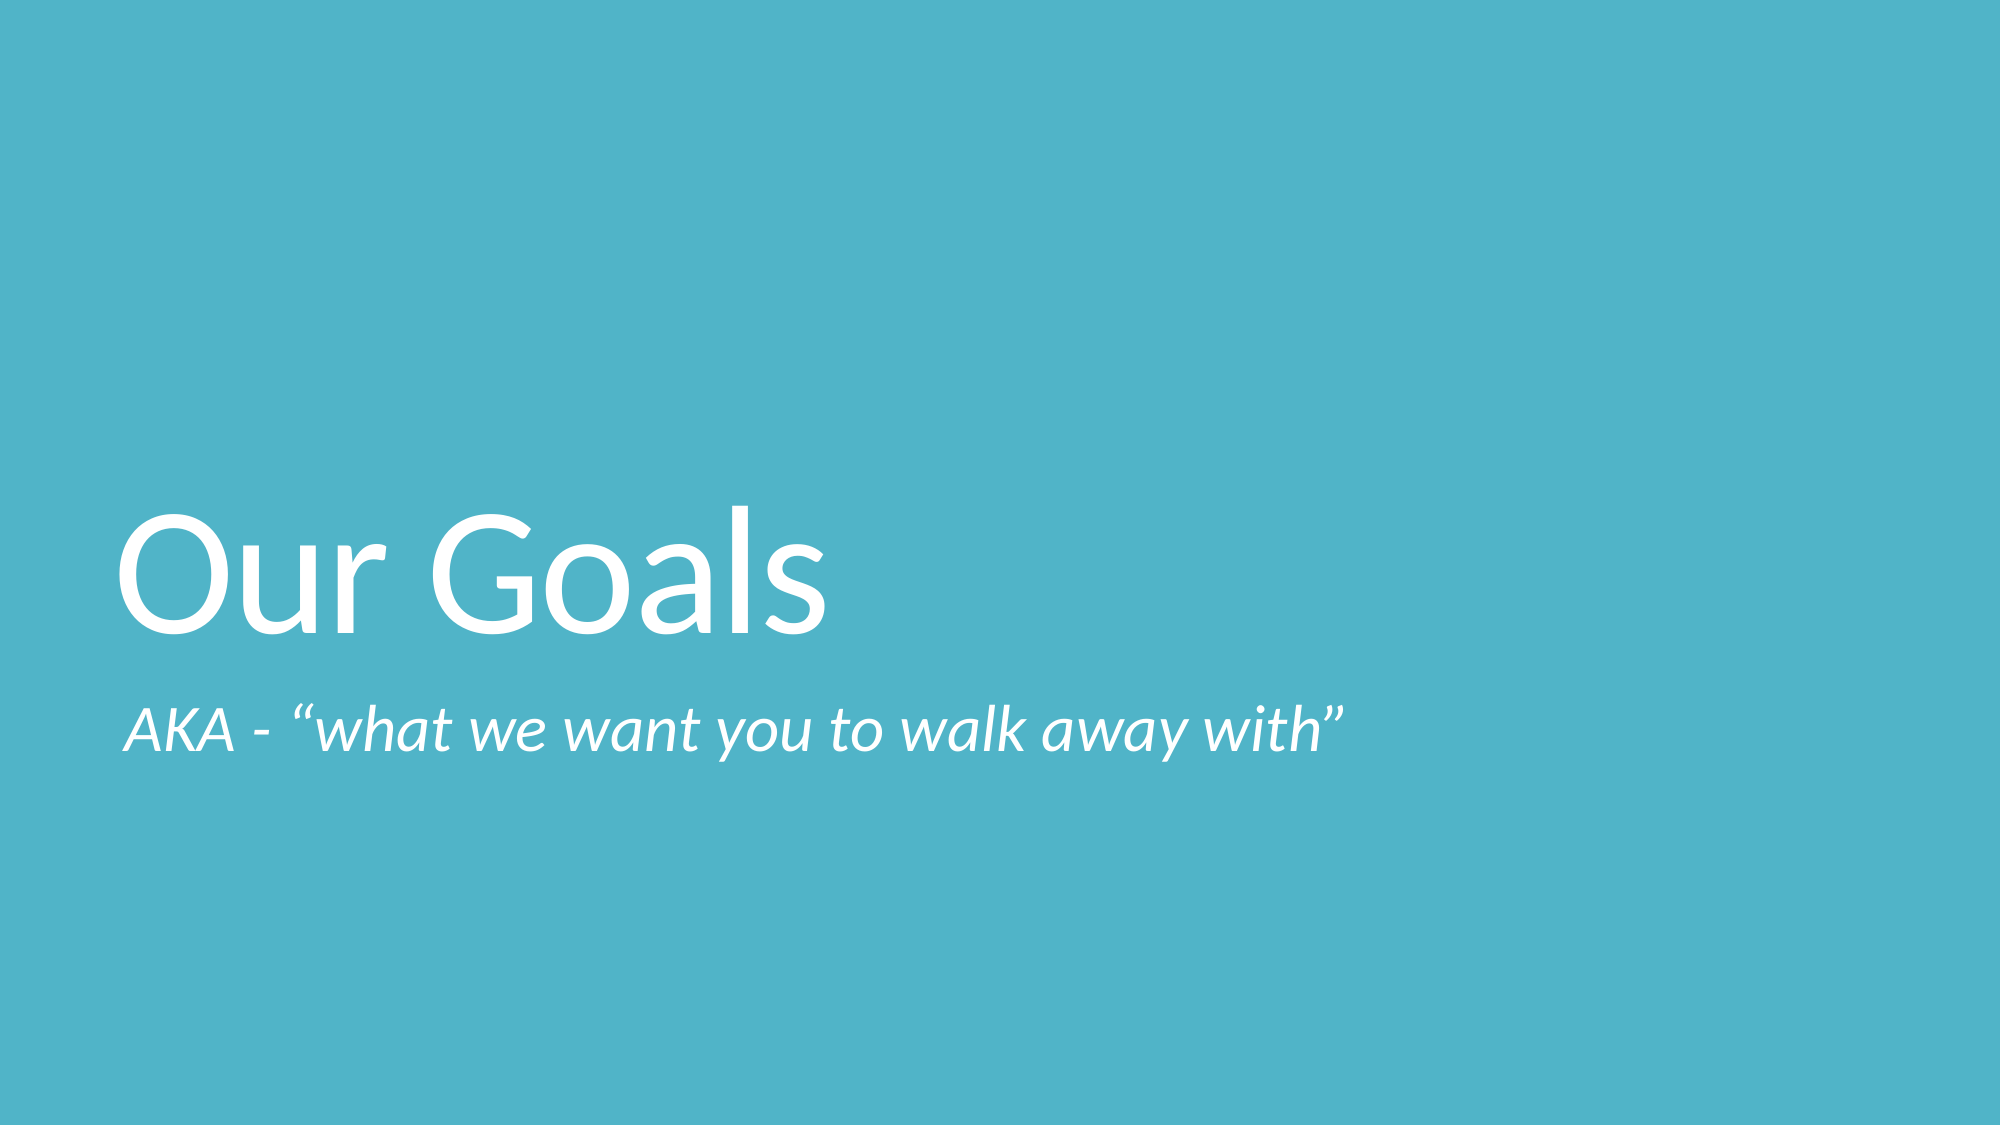

# Our Goals
AKA - “what we want you to walk away with”